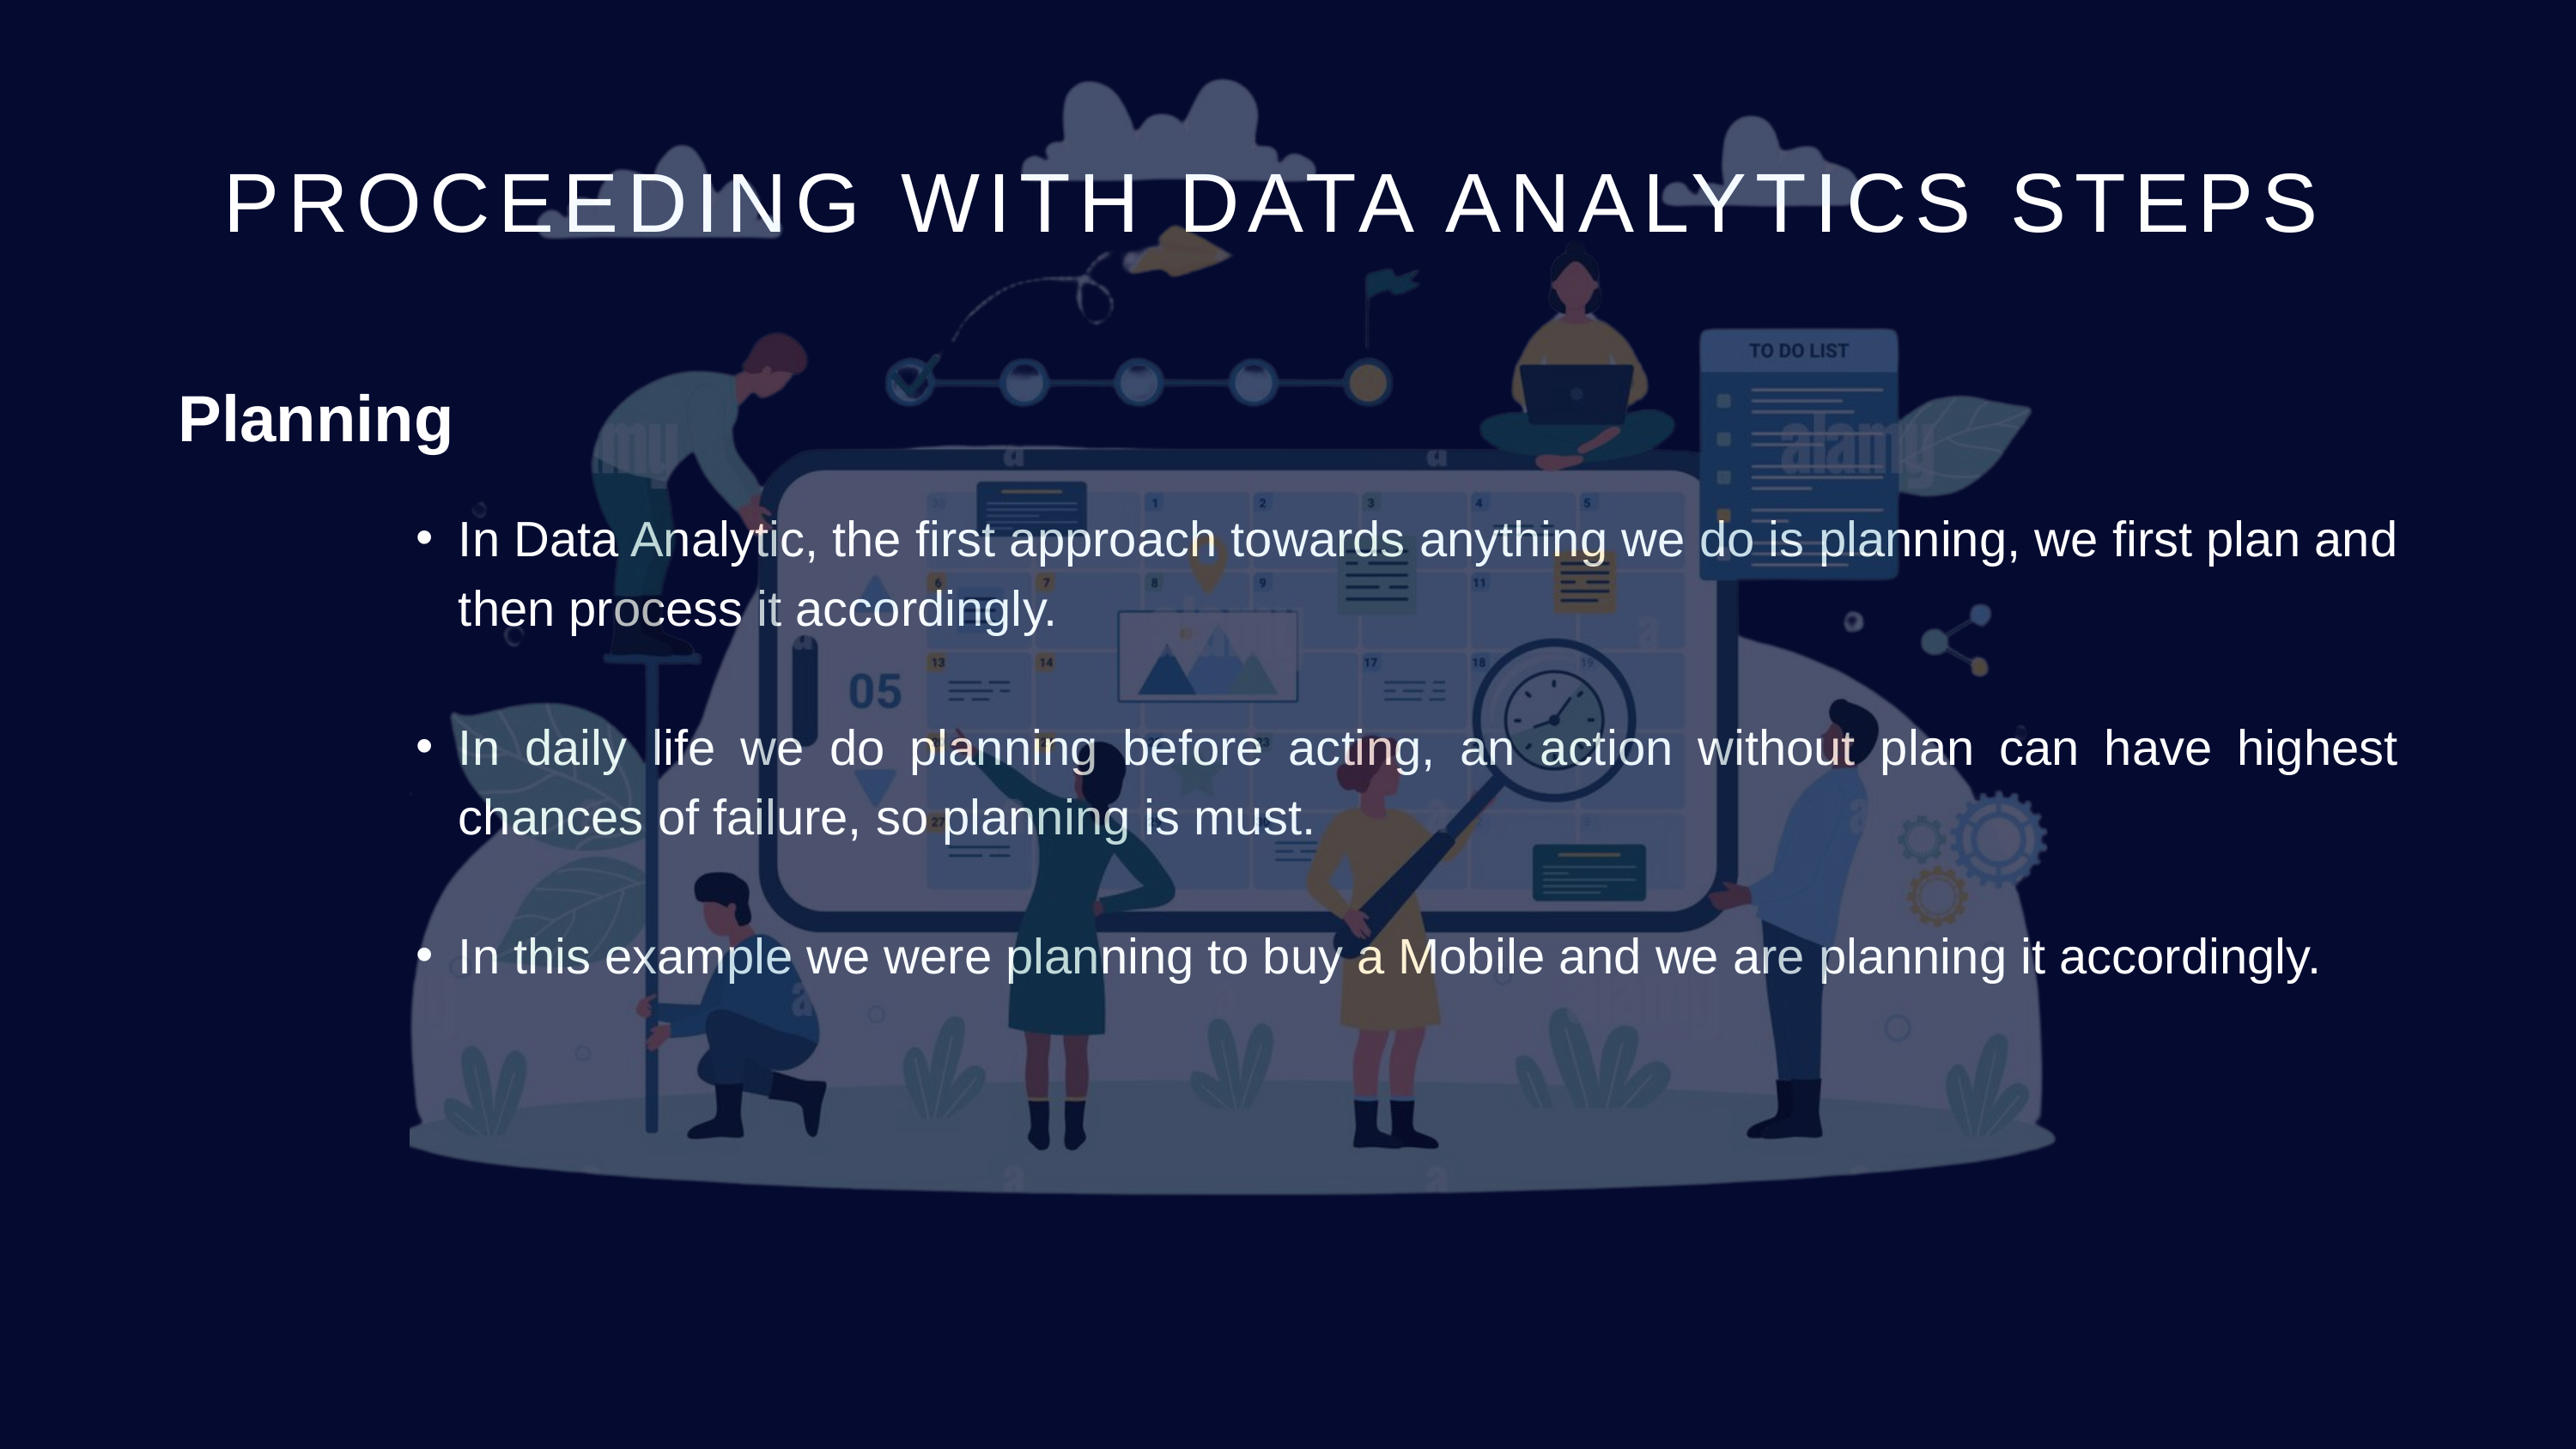

PROCEEDING WITH DATA ANALYTICS STEPS
Planning
In Data Analytic, the first approach towards anything we do is planning, we first plan and then process it accordingly.

In daily life we do planning before acting, an action without plan can have highest chances of failure, so planning is must.

In this example we were planning to buy a Mobile and we are planning it accordingly.